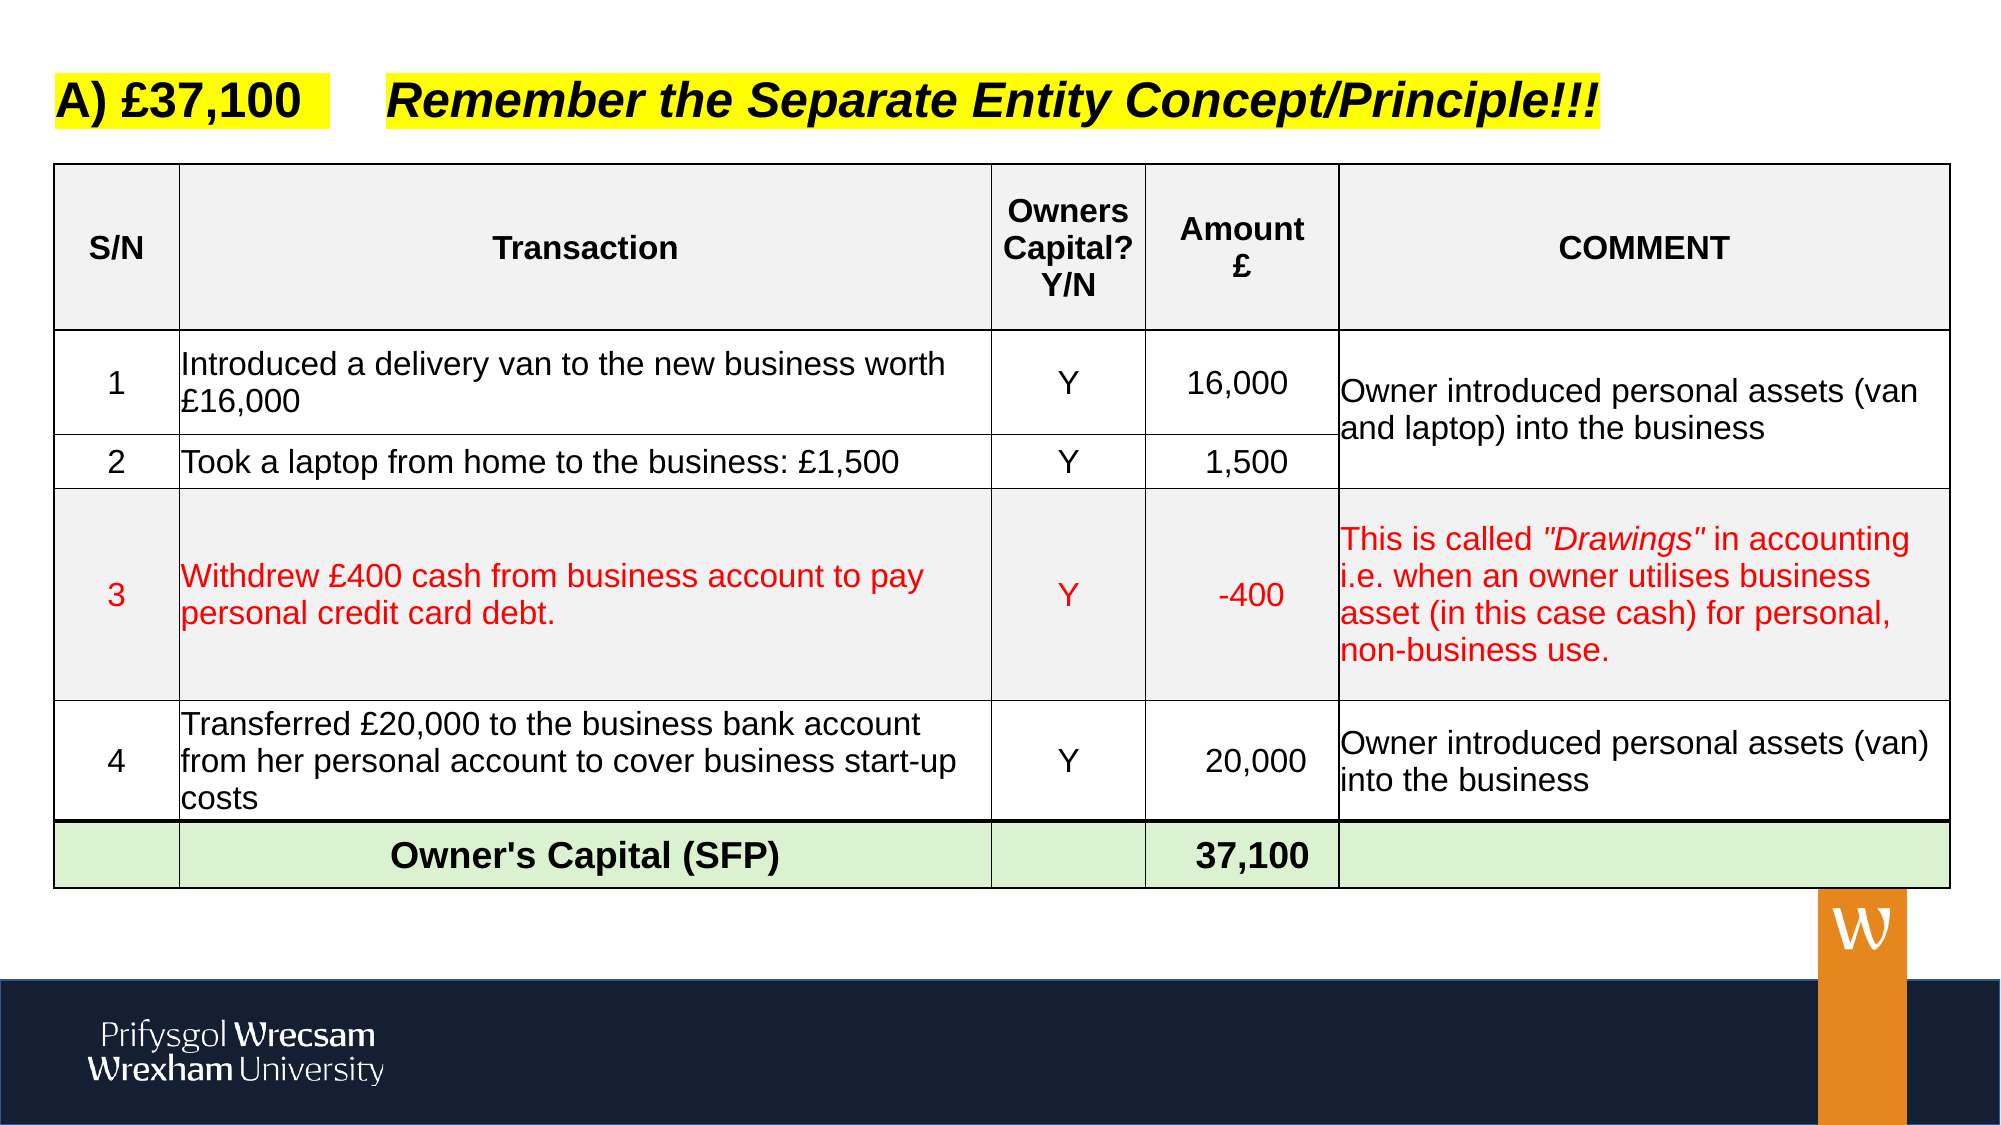

A) £37,100      Remember the Separate Entity Concept/Principle!!!

| S/N | Transaction | Owners Capital? Y/N | Amount £ | COMMENT |
| --- | --- | --- | --- | --- |
| 1 | Introduced a delivery van to the new business worth £16,000 | Y | 16,000 | Owner introduced personal assets (van and laptop) into the business |
| 2 | Took a laptop from home to the business: £1,500 | Y | 1,500 |  |
| 3 | Withdrew £400 cash from business account to pay personal credit card debt. | Y | -400 | This is called "Drawings" in accounting i.e. when an owner utilises business asset (in this case cash) for personal, non-business use. |
| 4 | Transferred £20,000 to the business bank account from her personal account to cover business start-up costs | Y | 20,000 | Owner introduced personal assets (van) into the business |
|  | Owner's Capital (SFP) |  | 37,100 |  |